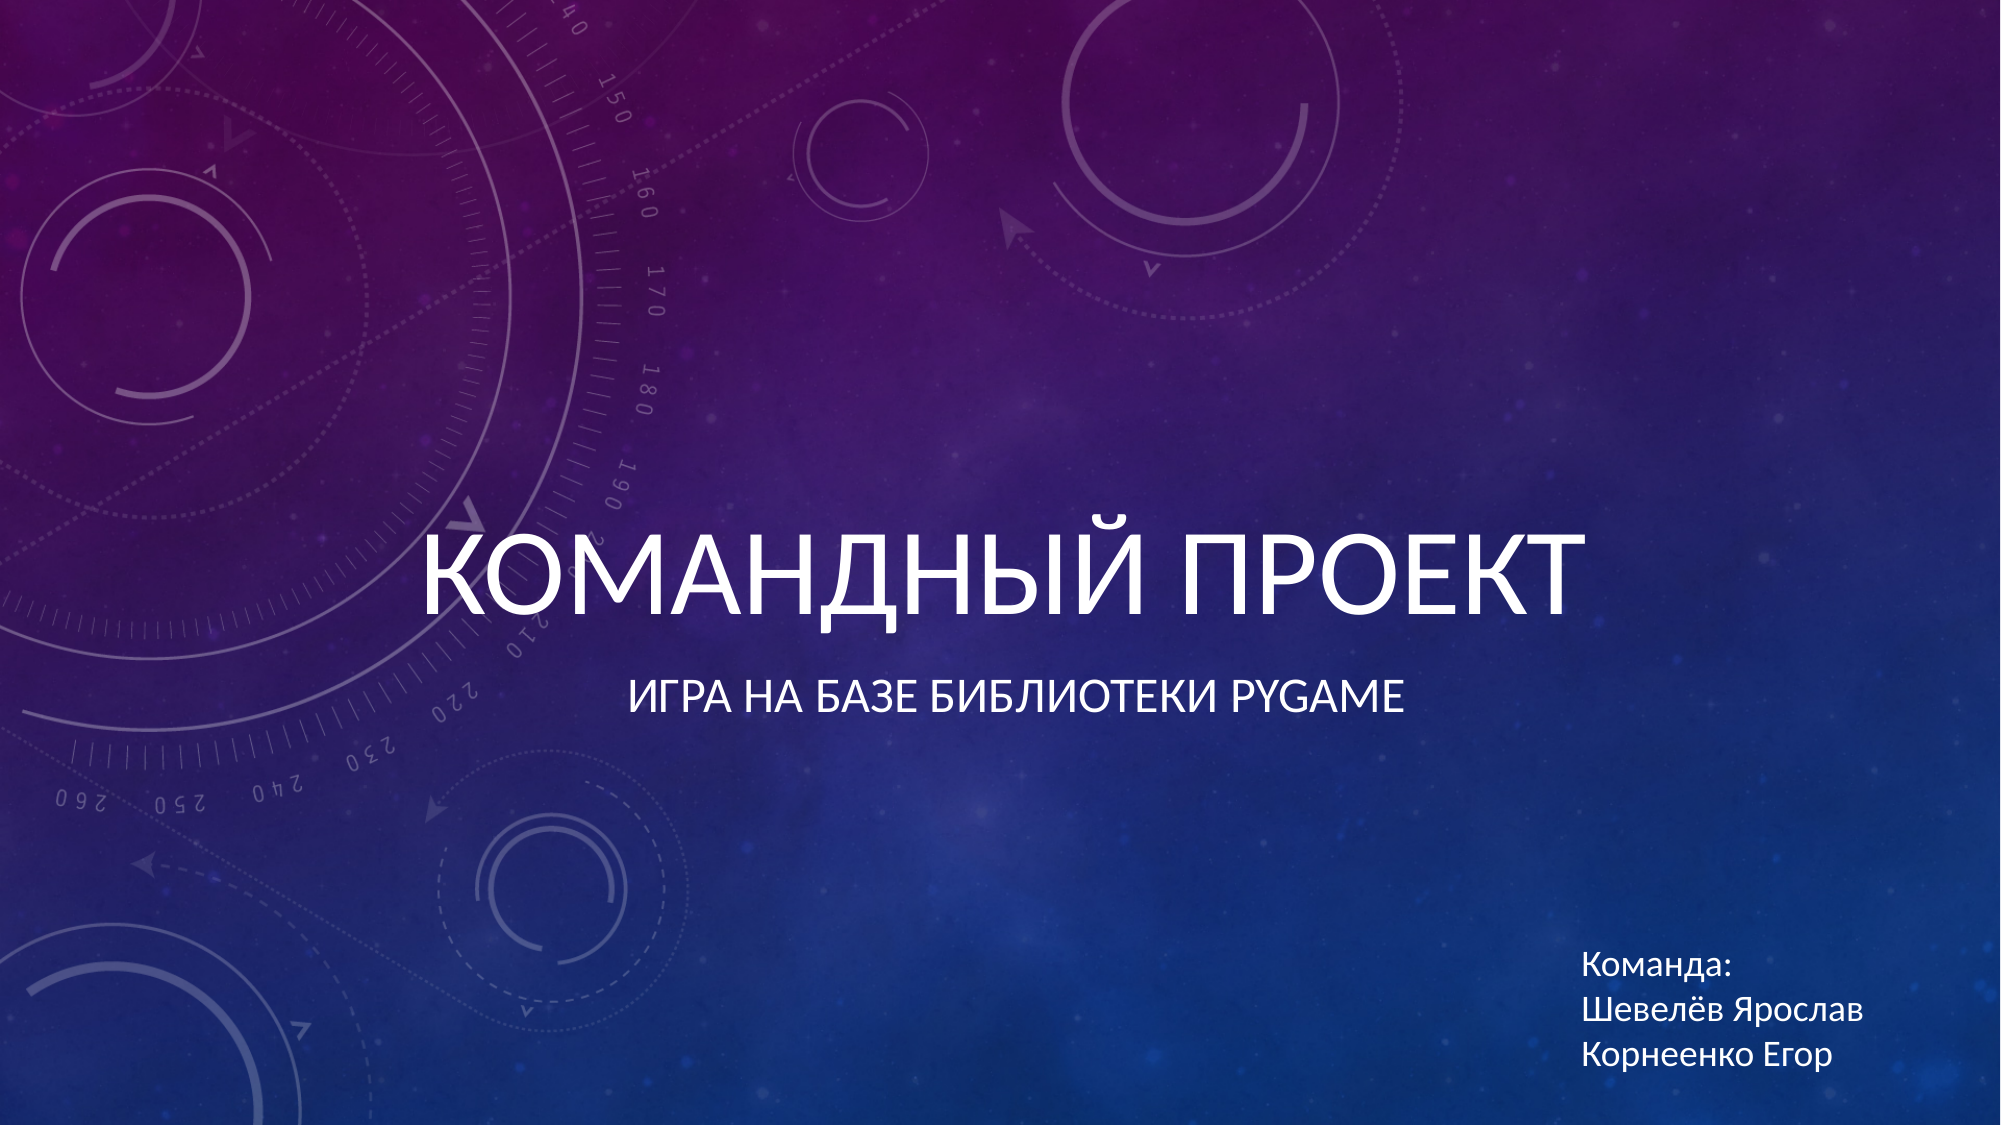

# Командный проект
Игра на базе библиотеки pygame
Команда:
Шевелёв Ярослав
Корнеенко Егор